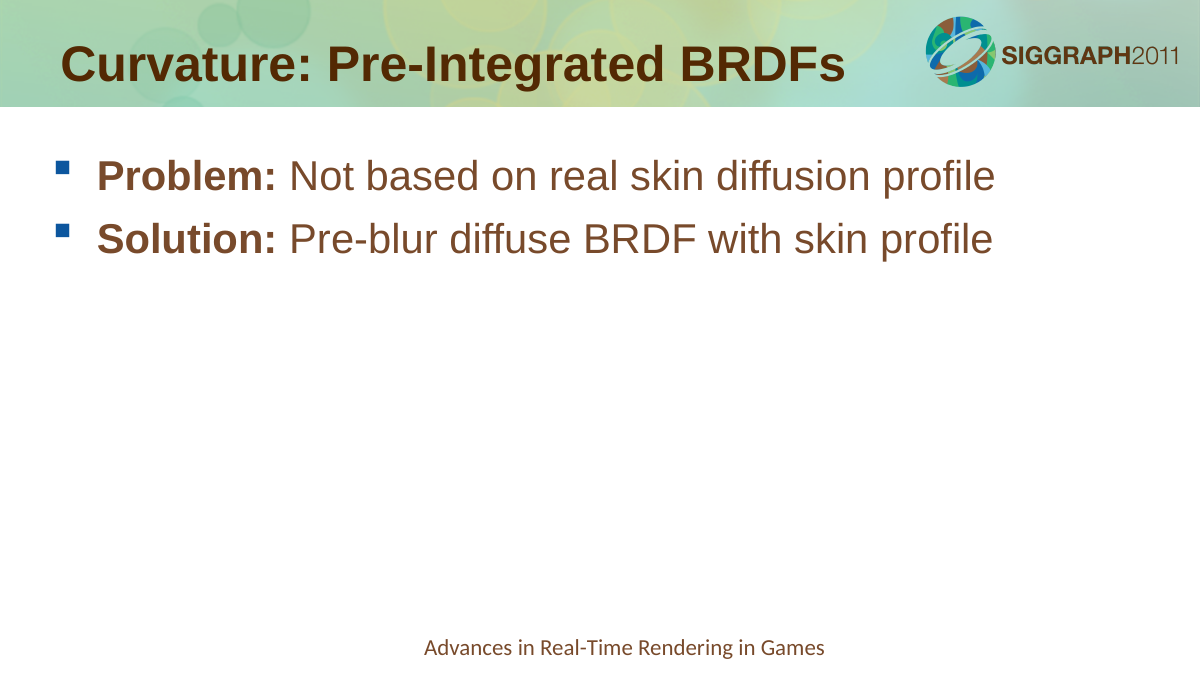

Curvature: Pre-Integrated BRDFs
Problem: Not based on real skin diffusion profile
Solution: Pre-blur diffuse BRDF with skin profile